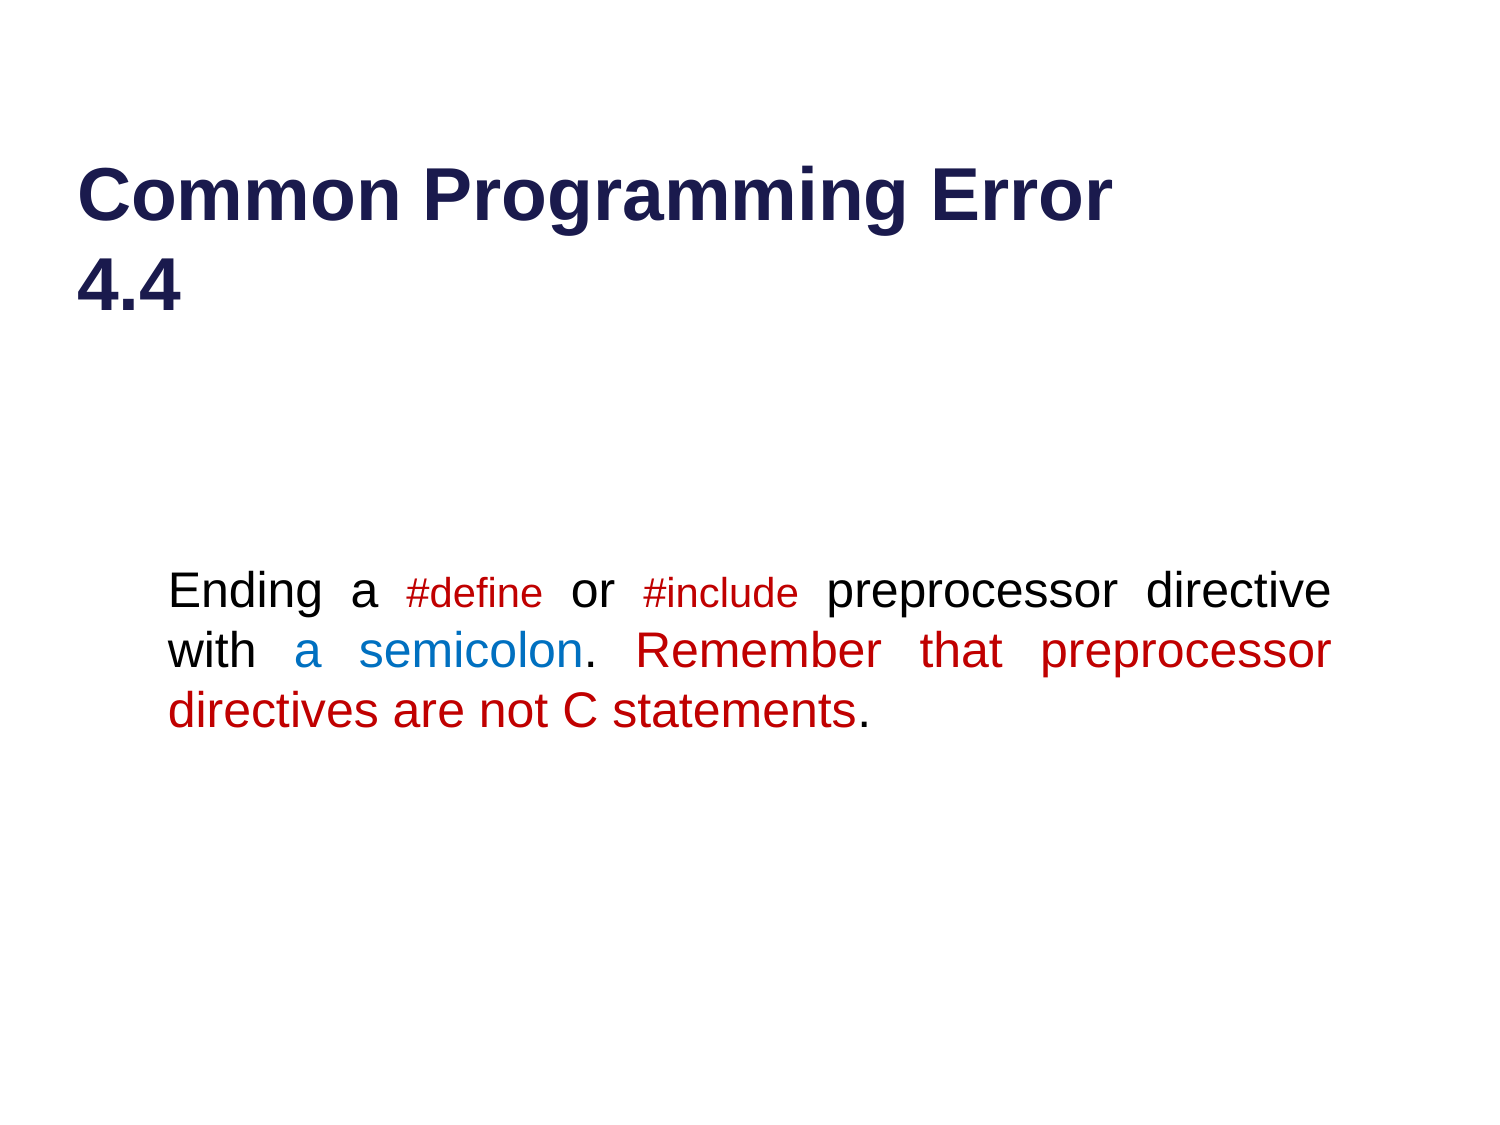

# Common Programming Error 4.4
Ending a #define or #include preprocessor directive with a semicolon. Remember that preprocessor directives are not C statements.